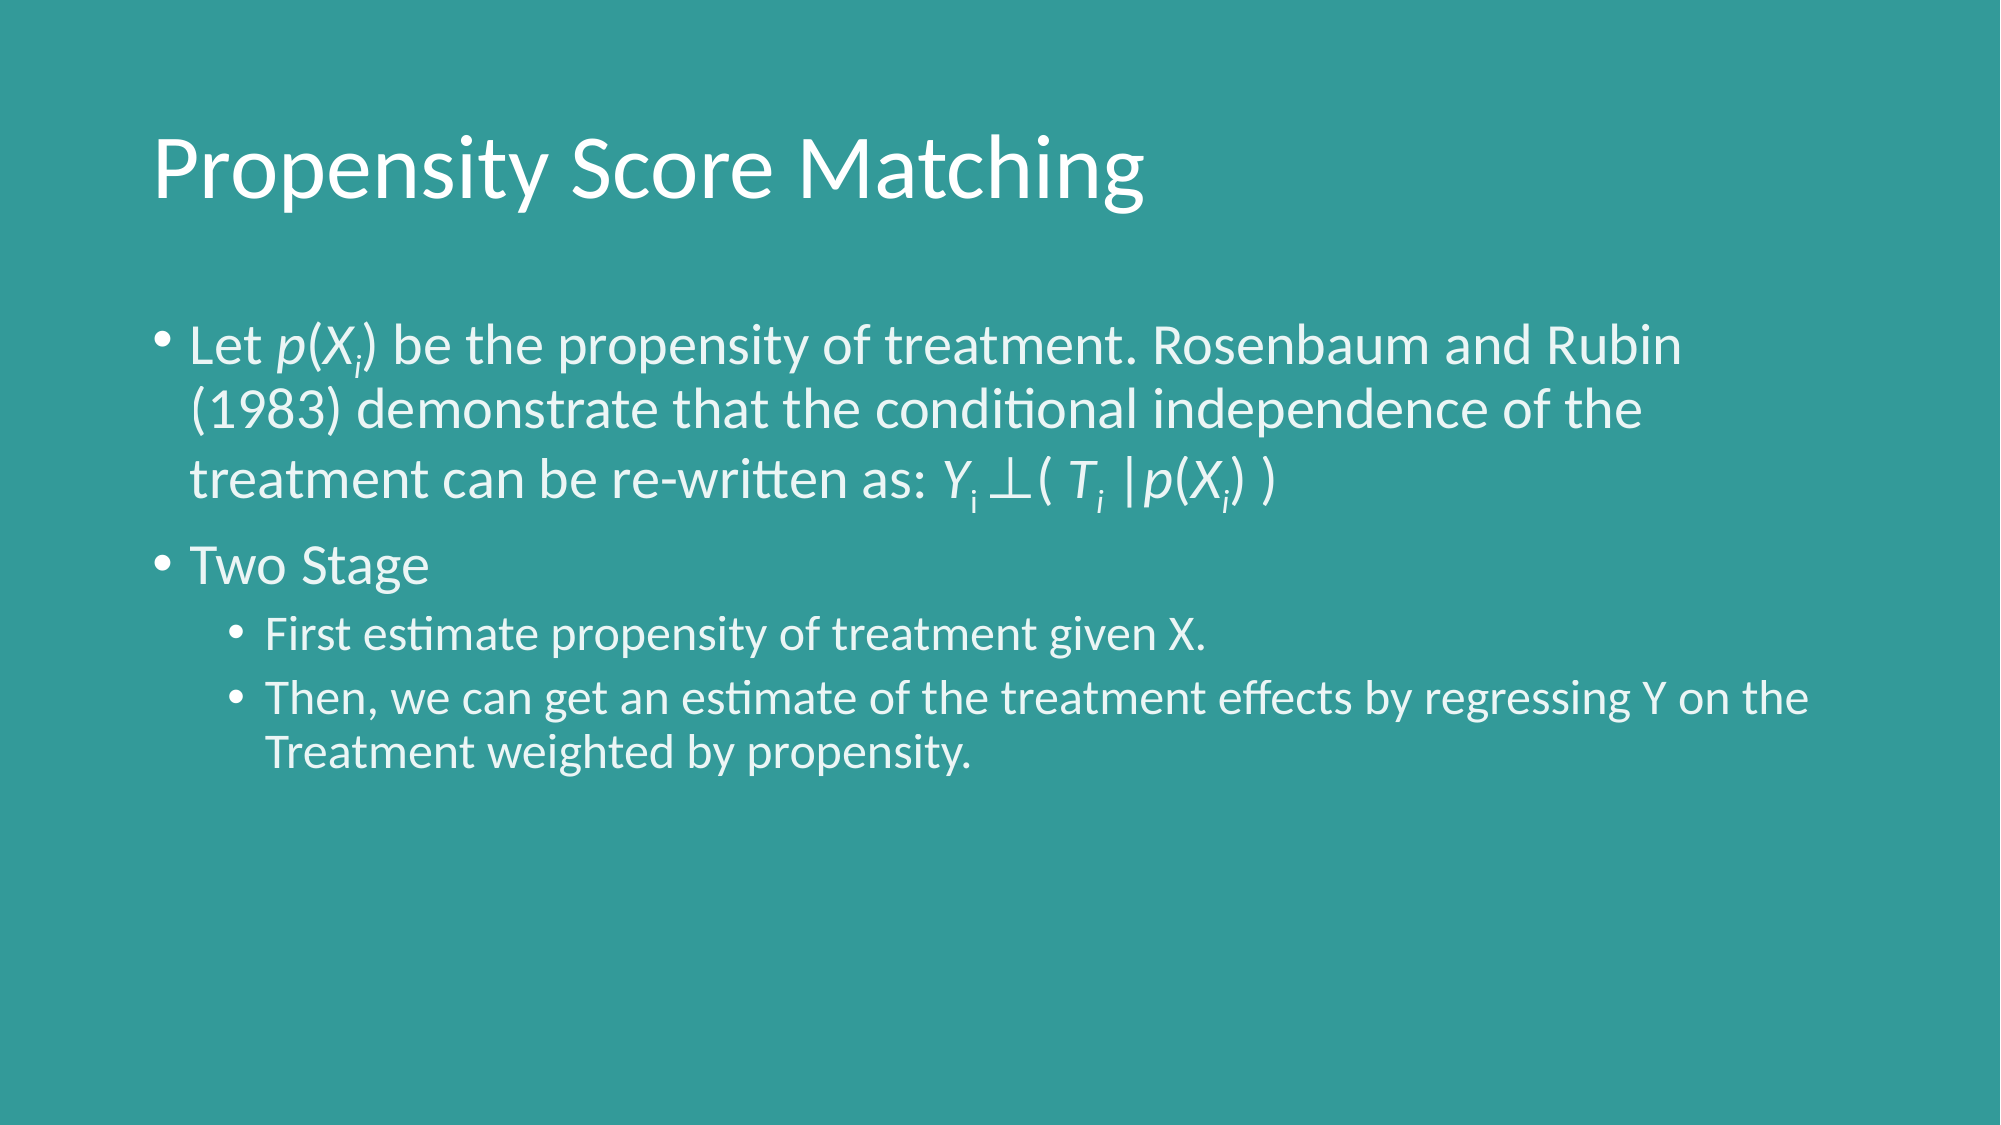

# Propensity Score Matching
Let p(Xi) be the propensity of treatment. Rosenbaum and Rubin (1983) demonstrate that the conditional independence of the treatment can be re-written as: Yi ⊥( Ti |p(Xi) )
Two Stage
First estimate propensity of treatment given X.
Then, we can get an estimate of the treatment effects by regressing Y on the Treatment weighted by propensity.